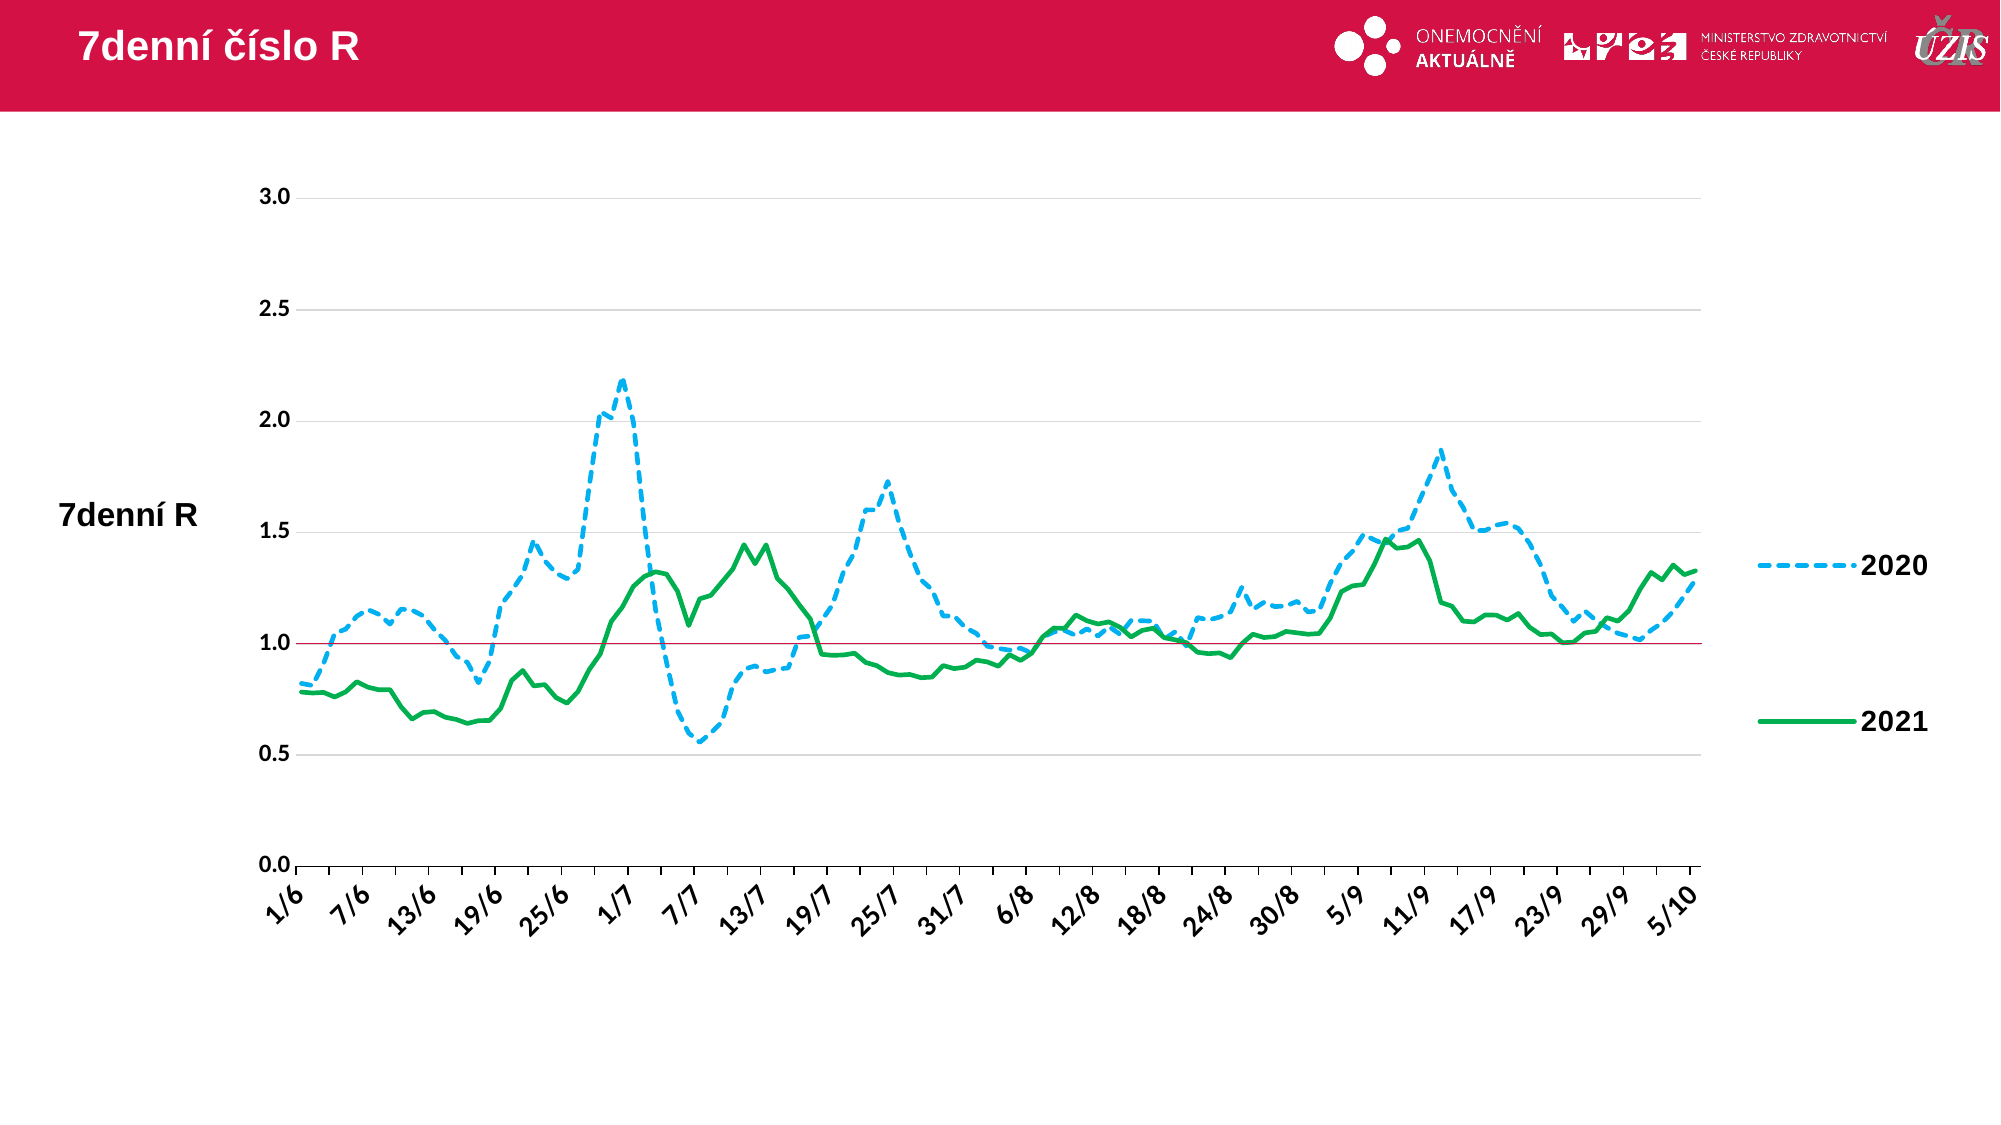

# 7denní číslo R

### Chart

| Category | 2020 | 2021 |
|---|---|---|
| 43983 | 0.822102425876 | 0.783259423503 |
| 43984 | 0.81282051282 | 0.779056047197 |
| 43985 | 0.91237113402 | 0.781746031746 |
| 43986 | 1.046376811594 | 0.760890003133 |
| 43987 | 1.066037735849 | 0.784242021276 |
| 43988 | 1.124590163934 | 0.829794762915 |
| 43989 | 1.154574132492 | 0.80537675123 |
| 43990 | 1.132768361581 | 0.793440062475 |
| 43991 | 1.088642659279 | 0.794481054365 |
| 43992 | 1.15634218289 | 0.717253073336 |
| 43993 | 1.151603498542 | 0.661407249466 |
| 43994 | 1.125683060109 | 0.691584391161 |
| 43995 | 1.064837905236 | 0.695866141732 |
| 43996 | 1.015267175572 | 0.670295489891 |
| 43997 | 0.94387755102 | 0.660165484633 |
| 43998 | 0.916455696202 | 0.642166344294 |
| 43999 | 0.825242718446 | 0.654656696125 |
| 44000 | 0.922716627634 | 0.65558698727 |
| 44001 | 1.172932330827 | 0.709203402938 |
| 44002 | 1.237837837837 | 0.83527305282 |
| 44003 | 1.312154696132 | 0.880522088353 |
| 44004 | 1.467647058823 | 0.811007268951 |
| 44005 | 1.3730964467 | 0.816612729234 |
| 44006 | 1.318376068376 | 0.758996728462 |
| 44007 | 1.292576419213 | 0.733118971061 |
| 44008 | 1.334736842105 | 0.785632839224 |
| 44009 | 1.705410821643 | 0.883482714468 |
| 44010 | 2.044362292051 | 0.953764861294 |
| 44011 | 2.014586709886 | 1.100574712643 |
| 44012 | 2.201013513513 | 1.165204678362 |
| 44013 | 1.998422712933 | 1.258345428156 |
| 44014 | 1.534665099882 | 1.302898550724 |
| 44015 | 1.155515370705 | 1.324099722991 |
| 44016 | 0.916331456154 | 1.313315926892 |
| 44017 | 0.697620874904 | 1.235884567126 |
| 44018 | 0.59905288082 | 1.081891580161 |
| 44019 | 0.557427258805 | 1.202447163515 |
| 44020 | 0.599374021909 | 1.217573221757 |
| 44021 | 0.64881474978 | 1.277335984095 |
| 44022 | 0.81408140814 | 1.337055837563 |
| 44023 | 0.885375494071 | 1.445628997867 |
| 44024 | 0.901098901098 | 1.359851988899 |
| 44025 | 0.873368146214 | 1.44501718213 |
| 44026 | 0.886332882273 | 1.294941634241 |
| 44027 | 0.891891891891 | 1.24449506454 |
| 44028 | 1.029761904761 | 1.175516224188 |
| 44029 | 1.035060975609 | 1.11156462585 |
| 44030 | 1.103139013452 | 0.953032104637 |
| 44031 | 1.175572519083 | 0.948317307692 |
| 44032 | 1.324242424242 | 0.949969493593 |
| 44033 | 1.411849710982 | 0.957967377666 |
| 44034 | 1.60235640648 | 0.916156670746 |
| 44035 | 1.60162601626 | 0.902058640049 |
| 44036 | 1.72987012987 | 0.87072243346 |
| 44037 | 1.546910755148 | 0.859344894026 |
| 44038 | 1.407369498464 | 0.862475442043 |
| 44039 | 1.287683823529 | 0.847695390781 |
| 44040 | 1.243654822335 | 0.850622406639 |
| 44041 | 1.125375375375 | 0.902474526928 |
| 44042 | 1.12573964497 | 0.888639760837 |
| 44043 | 1.072727272727 | 0.895216400911 |
| 44044 | 1.047109207708 | 0.92671394799 |
| 44045 | 0.989115646258 | 0.918699186991 |
| 44046 | 0.979319546364 | 0.899193548387 |
| 44047 | 0.971747700394 | 0.951219512195 |
| 44048 | 0.98033898305 | 0.925360474978 |
| 44049 | 0.95841854124 | 0.957482993197 |
| 44050 | 1.029573590096 | 1.030973451327 |
| 44051 | 1.053133514986 | 1.070852017937 |
| 44052 | 1.059499661933 | 1.069849690539 |
| 44053 | 1.03734439834 | 1.130155820348 |
| 44054 | 1.067567567567 | 1.103907637655 |
| 44055 | 1.034736138944 | 1.089270386266 |
| 44056 | 1.076972833117 | 1.098827470686 |
| 44057 | 1.042756860242 | 1.074380165289 |
| 44058 | 1.105333333333 | 1.030819140308 |
| 44059 | 1.103930712858 | 1.060337892196 |
| 44060 | 1.102001291155 | 1.07013396375 |
| 44061 | 1.021021021021 | 1.02743902439 |
| 44062 | 1.055079559363 | 1.017692307692 |
| 44063 | 0.989143546441 | 1.004720692368 |
| 44064 | 1.118286059143 | 0.962063732928 |
| 44065 | 1.107205623901 | 0.955817378497 |
| 44066 | 1.120588235294 | 0.959198813056 |
| 44067 | 1.144431554524 | 0.937263794406 |
| 44068 | 1.253658536585 | 1.0 |
| 44069 | 1.154344306529 | 1.043375394321 |
| 44070 | 1.186772486772 | 1.028505392912 |
| 44071 | 1.167454068241 | 1.032482598607 |
| 44072 | 1.170805879371 | 1.05564516129 |
| 44073 | 1.191147859922 | 1.049334377447 |
| 44074 | 1.143525011687 | 1.043083900226 |
| 44075 | 1.150245207311 | 1.046441947565 |
| 44076 | 1.2720323741 | 1.116853932584 |
| 44077 | 1.365367965367 | 1.234530175706 |
| 44078 | 1.415271539403 | 1.260447761194 |
| 44079 | 1.492232215862 | 1.266666666666 |
| 44080 | 1.467054263565 | 1.358625626342 |
| 44081 | 1.445740544361 | 1.471495640509 |
| 44082 | 1.506975269499 | 1.429455445544 |
| 44083 | 1.519330640507 | 1.435168738898 |
| 44084 | 1.636712328767 | 1.465675057208 |
| 44085 | 1.748745046235 | 1.373024236037 |
| 44086 | 1.870904645476 | 1.185961713764 |
| 44087 | 1.690090469177 | 1.169264069264 |
| 44088 | 1.614128370679 | 1.102310231023 |
| 44089 | 1.509039169735 | 1.098360655737 |
| 44090 | 1.509291433751 | 1.130084420567 |
| 44091 | 1.533193936225 | 1.129131437355 |
| 44092 | 1.543383542885 | 1.10662717512 |
| 44093 | 1.518352941176 | 1.136601796407 |
| 44094 | 1.453022739877 | 1.075337597725 |
| 44095 | 1.356156156156 | 1.04142614601 |
| 44096 | 1.215393794749 | 1.04424778761 |
| 44097 | 1.163978060977 | 1.004349280695 |
| 44098 | 1.101193243452 | 1.007902535396 |
| 44099 | 1.148866325673 | 1.048909451421 |
| 44100 | 1.106067316209 | 1.056080860776 |
| 44101 | 1.073427309067 | 1.117992177314 |
| 44102 | 1.047259372184 | 1.101932045303 |
| 44103 | 1.033492822966 | 1.149624305782 |
| 44104 | 1.017210445876 | 1.244801512287 |
| 44105 | 1.061394728061 | 1.321086755171 |
| 44106 | 1.09466875735 | 1.287463556851 |
| 44107 | 1.146562562032 | 1.354594921402 |
| 44108 | 1.216230936819 | 1.310883773799 |
| 44109 | 1.286778155212 | 1.328271323715 |
7denní R